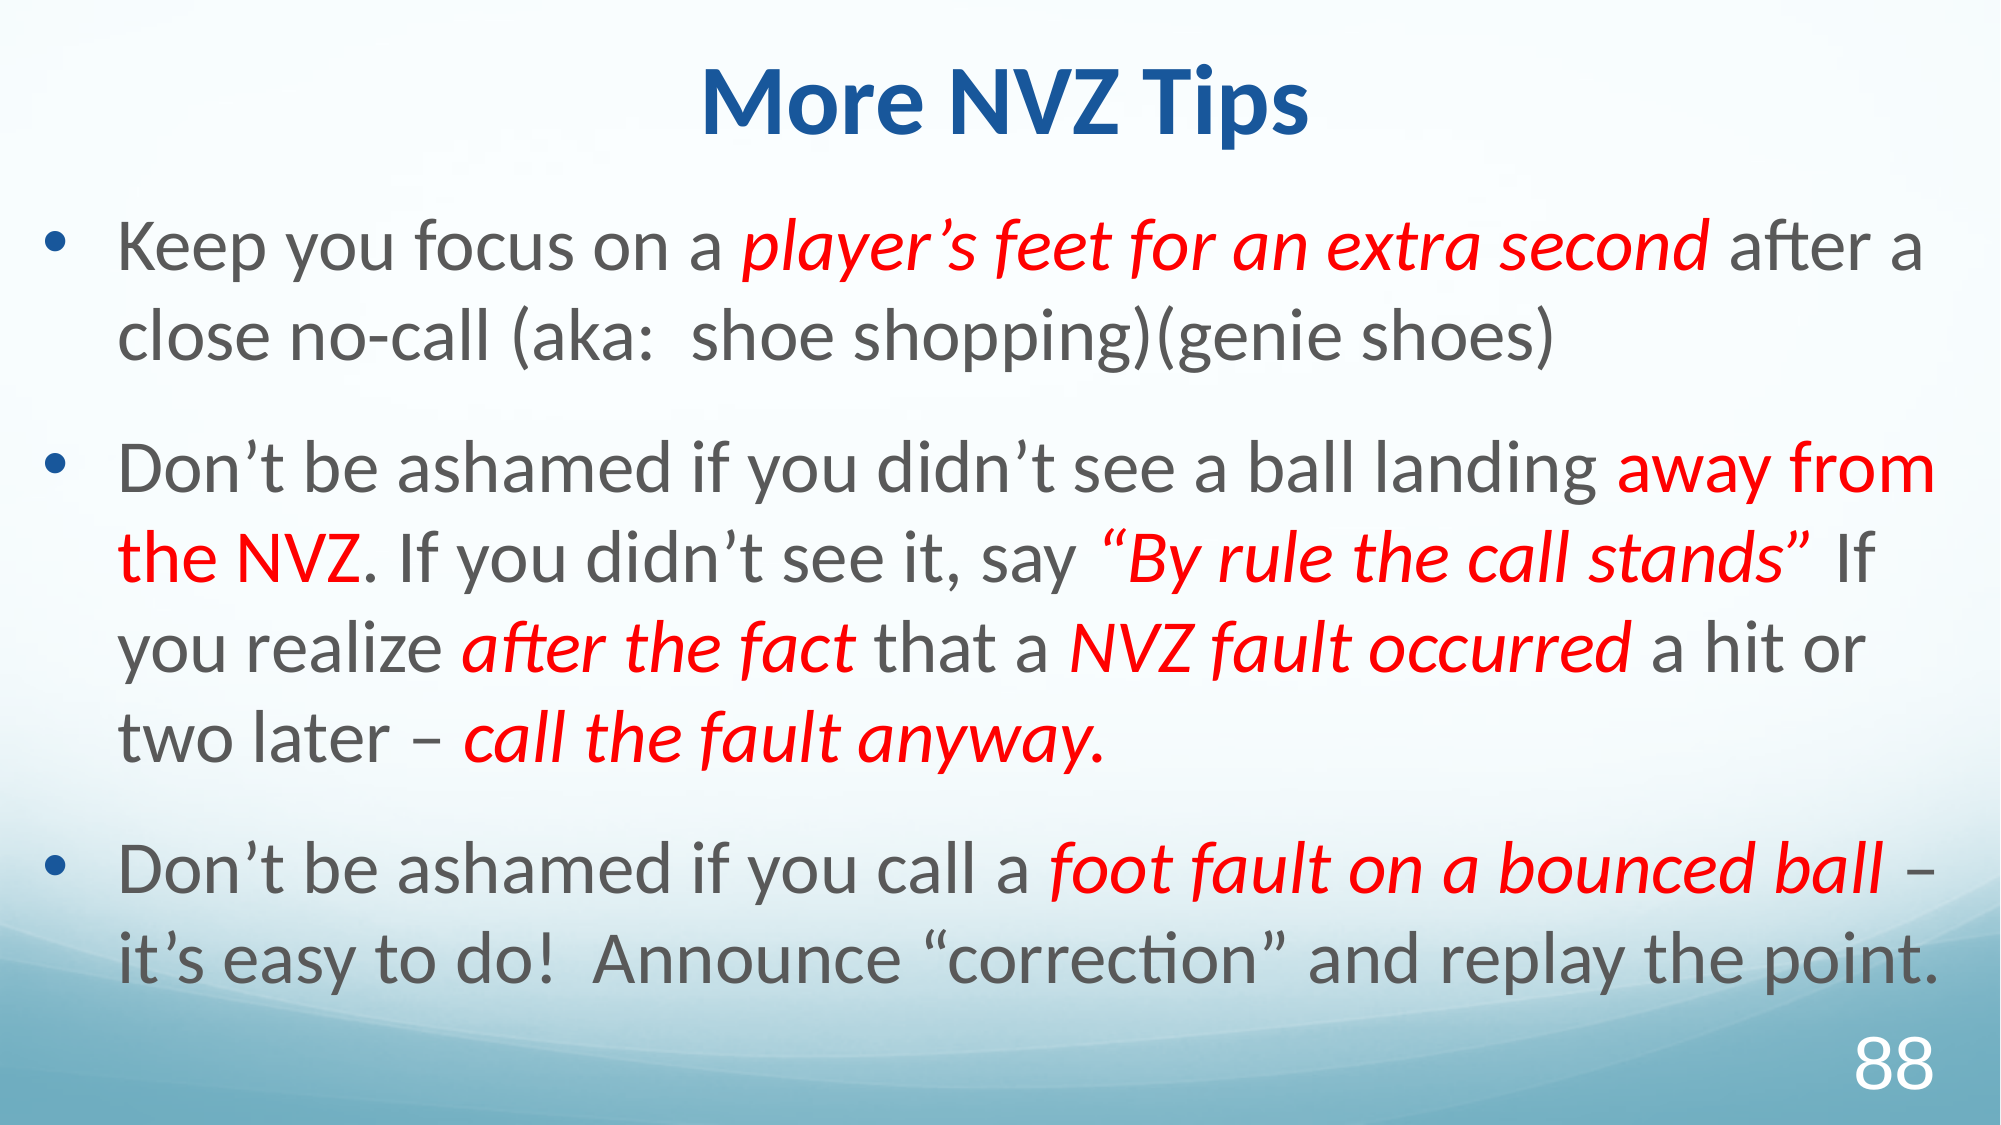

More NVZ Tips
Keep you focus on a player’s feet for an extra second after a close no-call (aka:  shoe shopping)(genie shoes)
Don’t be ashamed if you didn’t see a ball landing away from the NVZ. If you didn’t see it, say “By rule the call stands” If you realize after the fact that a NVZ fault occurred a hit or two later – call the fault anyway.
Don’t be ashamed if you call a foot fault on a bounced ball – it’s easy to do!  Announce “correction” and replay the point.

88